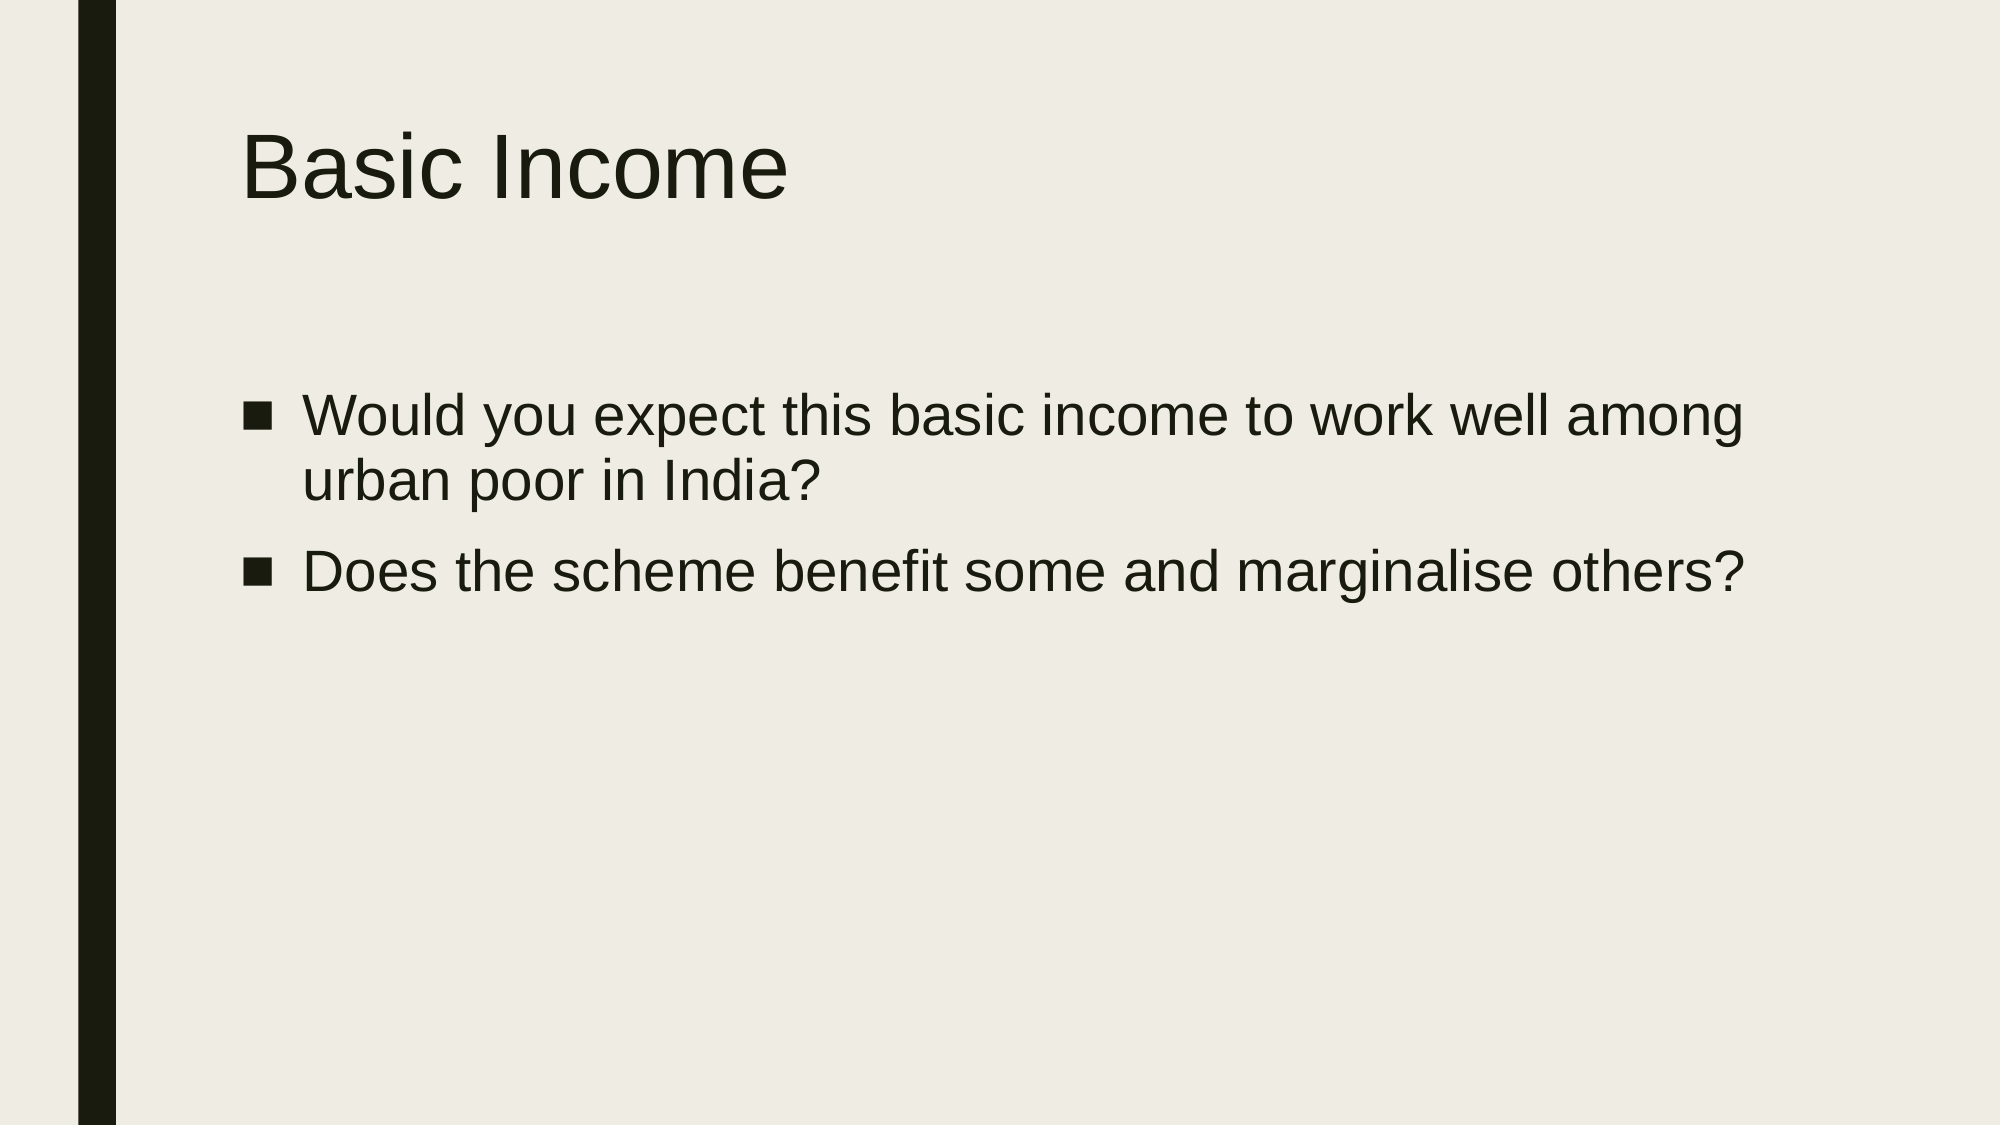

# Basic Income
Would you expect this basic income to work well among urban poor in India?
Does the scheme benefit some and marginalise others?